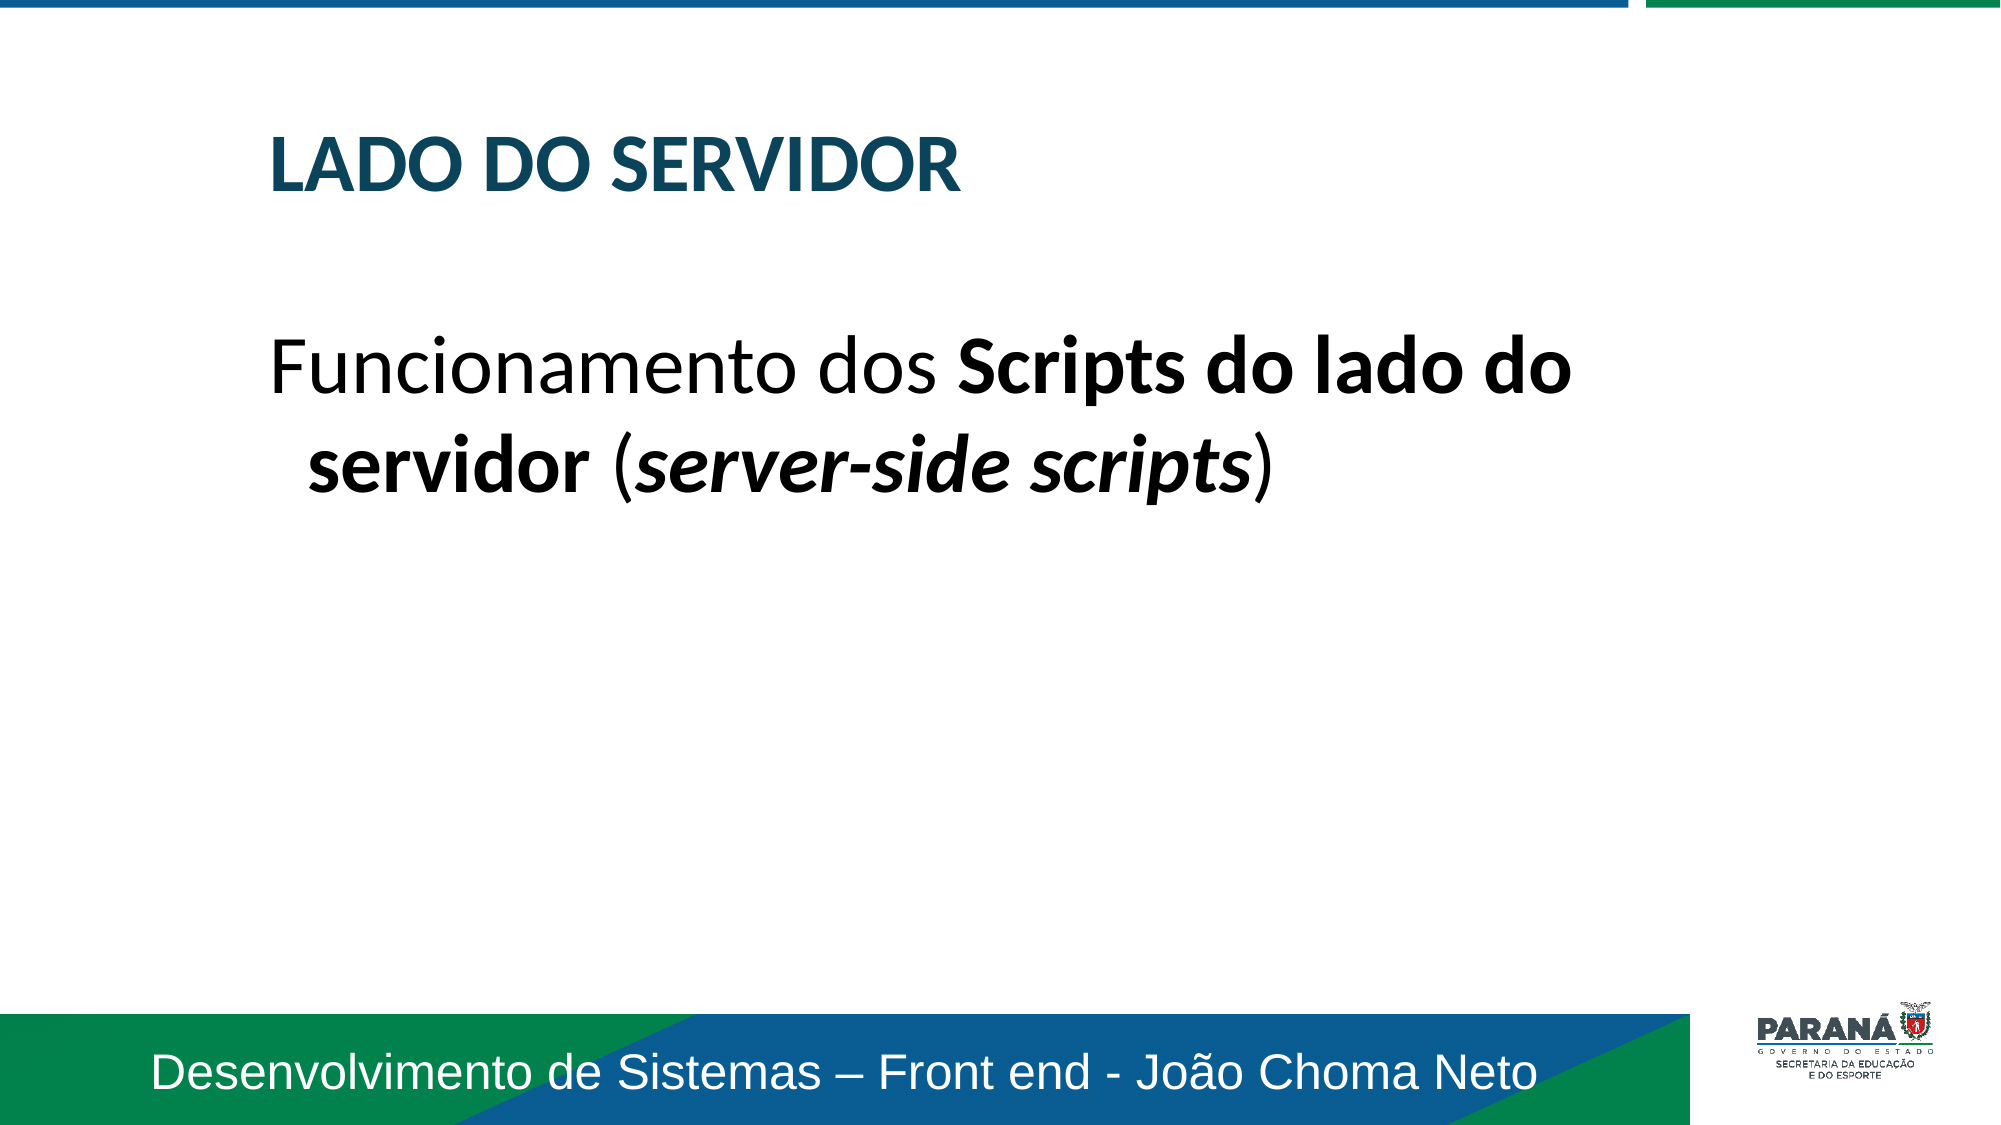

LADO DO SERVIDOR
Funcionamento dos Scripts do lado do servidor (server-side scripts)